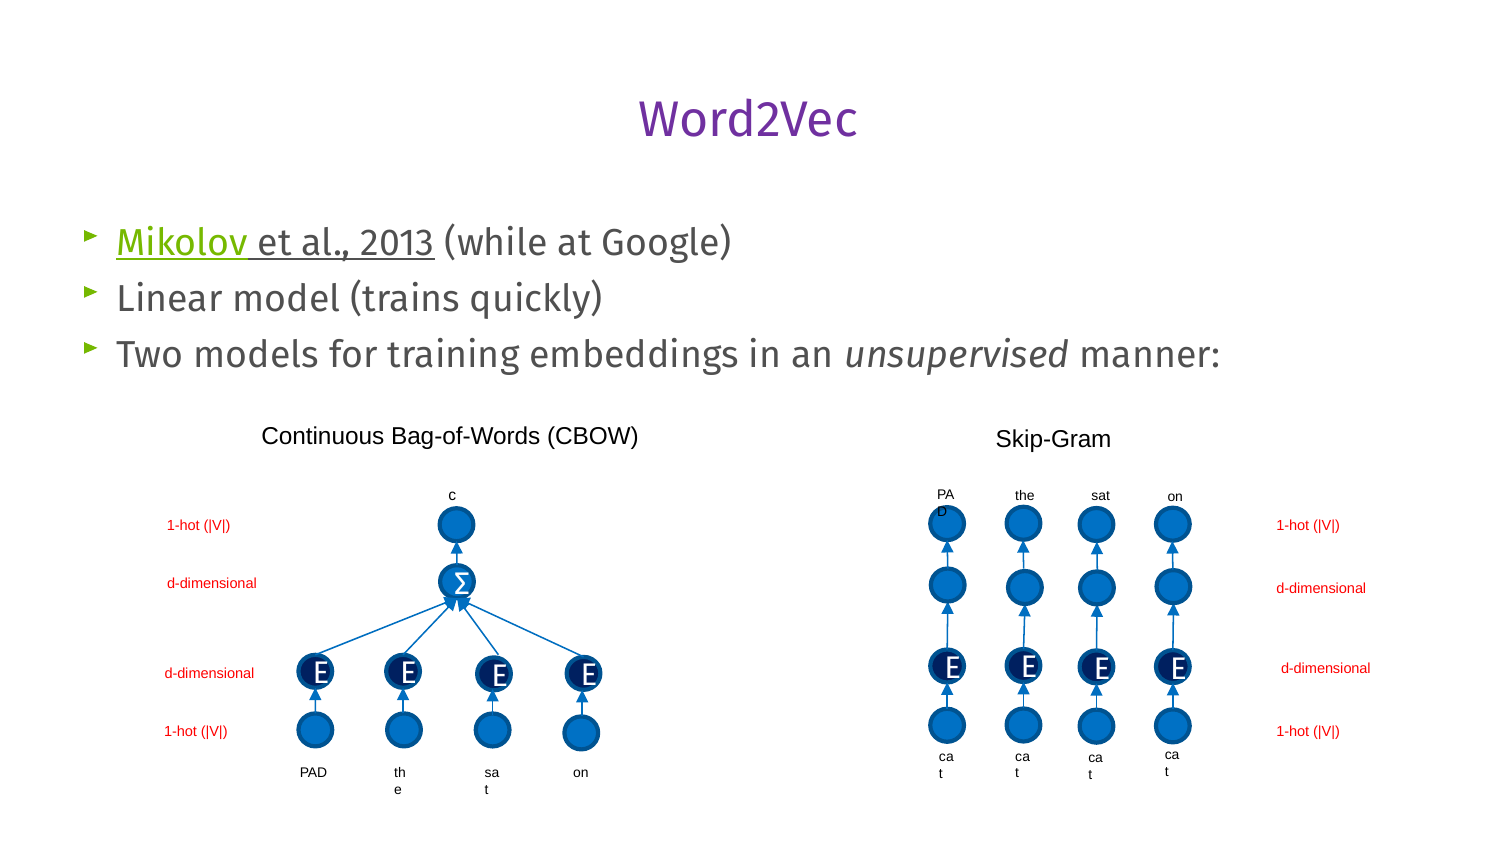

# Word2Vec
Word2Vec
Mikolov et al., 2013 (while at Google)
Linear model (trains quickly)
Two models for training embeddings in an unsupervised manner:
Continuous Bag-of-Words (CBOW)
Skip-Gram
cat

Σ
E
E
E
E

PAD
the
sat
on
PAD
the
sat
on

E
E
E
E

cat
cat
cat
cat
1-hot (|V|)
1-hot (|V|)
d-dimensional
d-dimensional
d-dimensional
d-dimensional
1-hot (|V|)
1-hot (|V|)